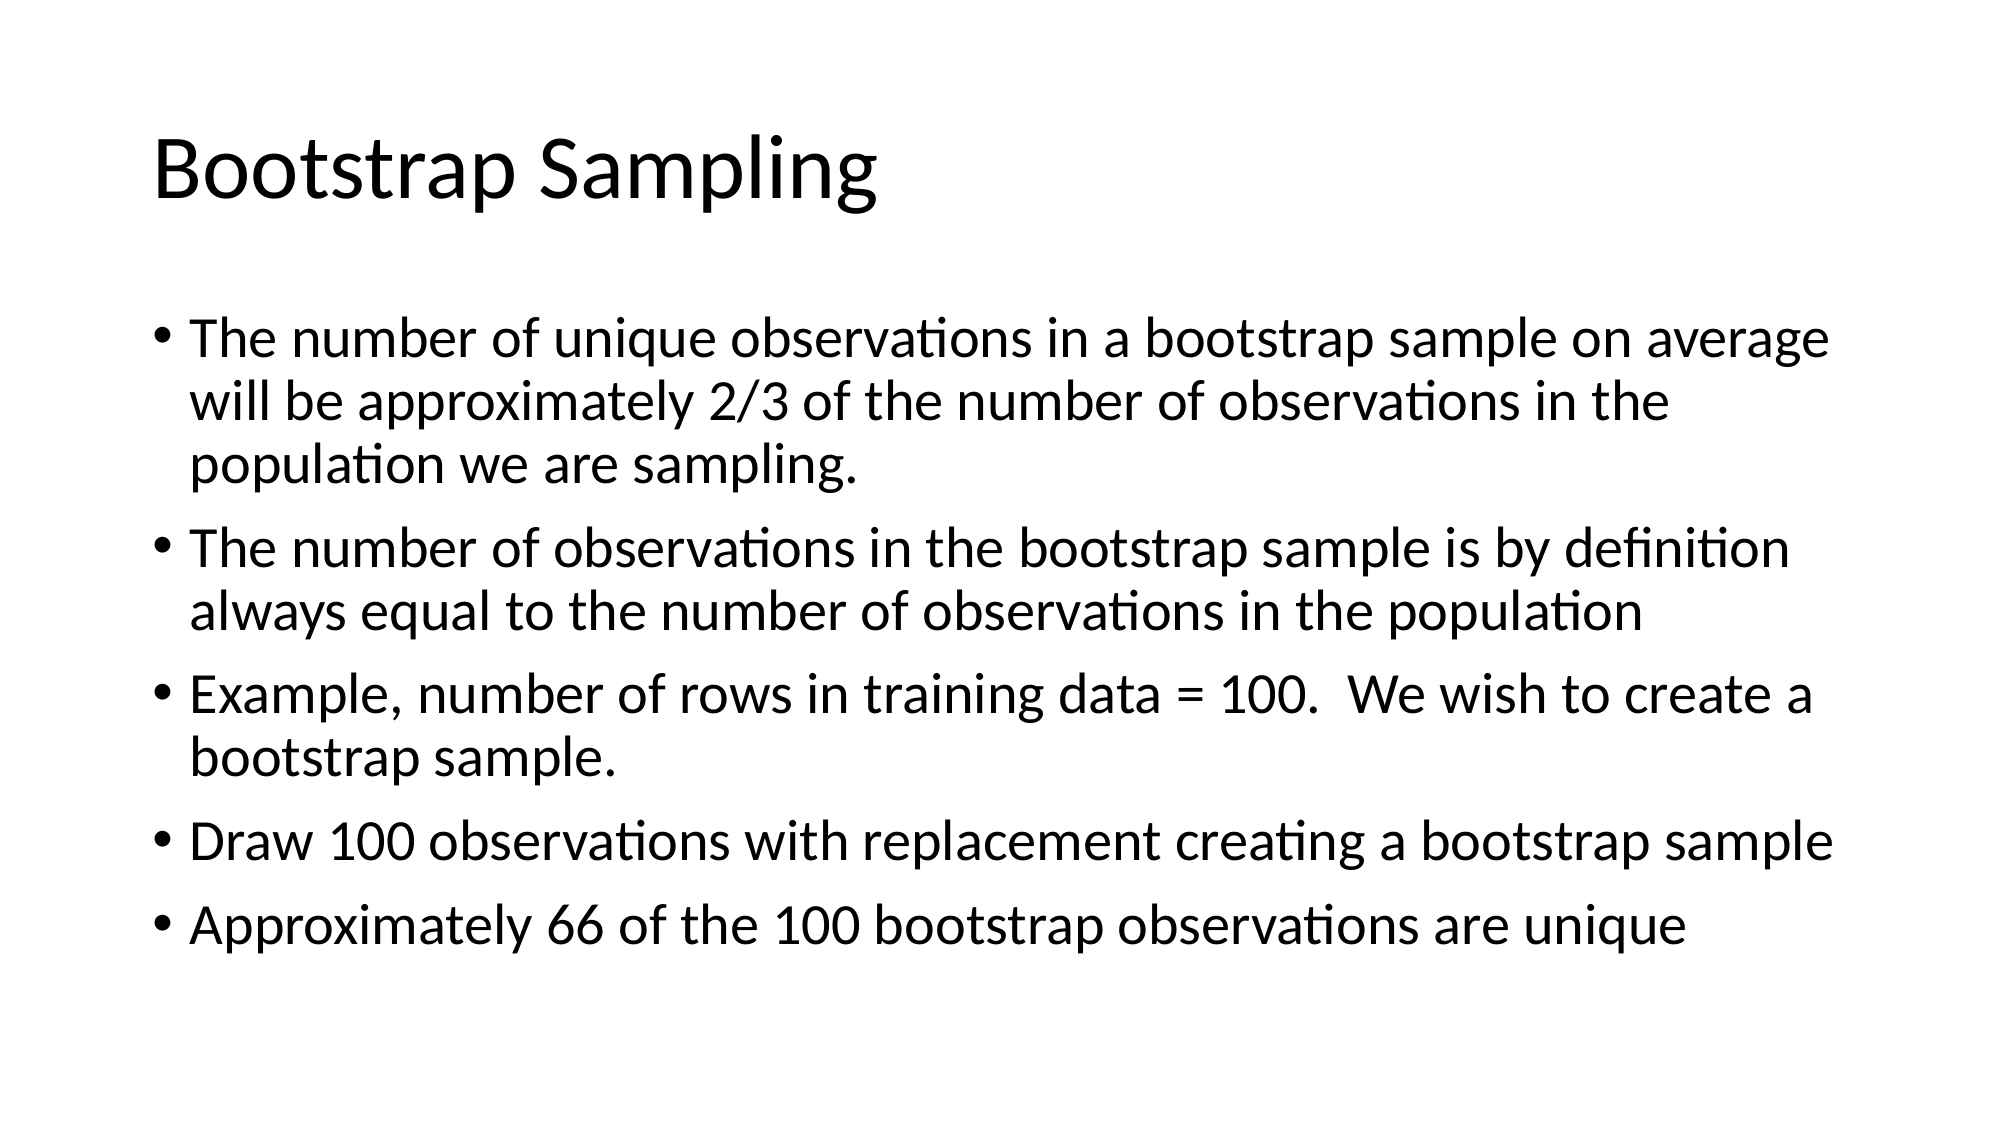

# Bootstrap Sampling
The number of unique observations in a bootstrap sample on average will be approximately 2/3 of the number of observations in the population we are sampling.
The number of observations in the bootstrap sample is by definition always equal to the number of observations in the population
Example, number of rows in training data = 100.  We wish to create a bootstrap sample.
Draw 100 observations with replacement creating a bootstrap sample
Approximately 66 of the 100 bootstrap observations are unique